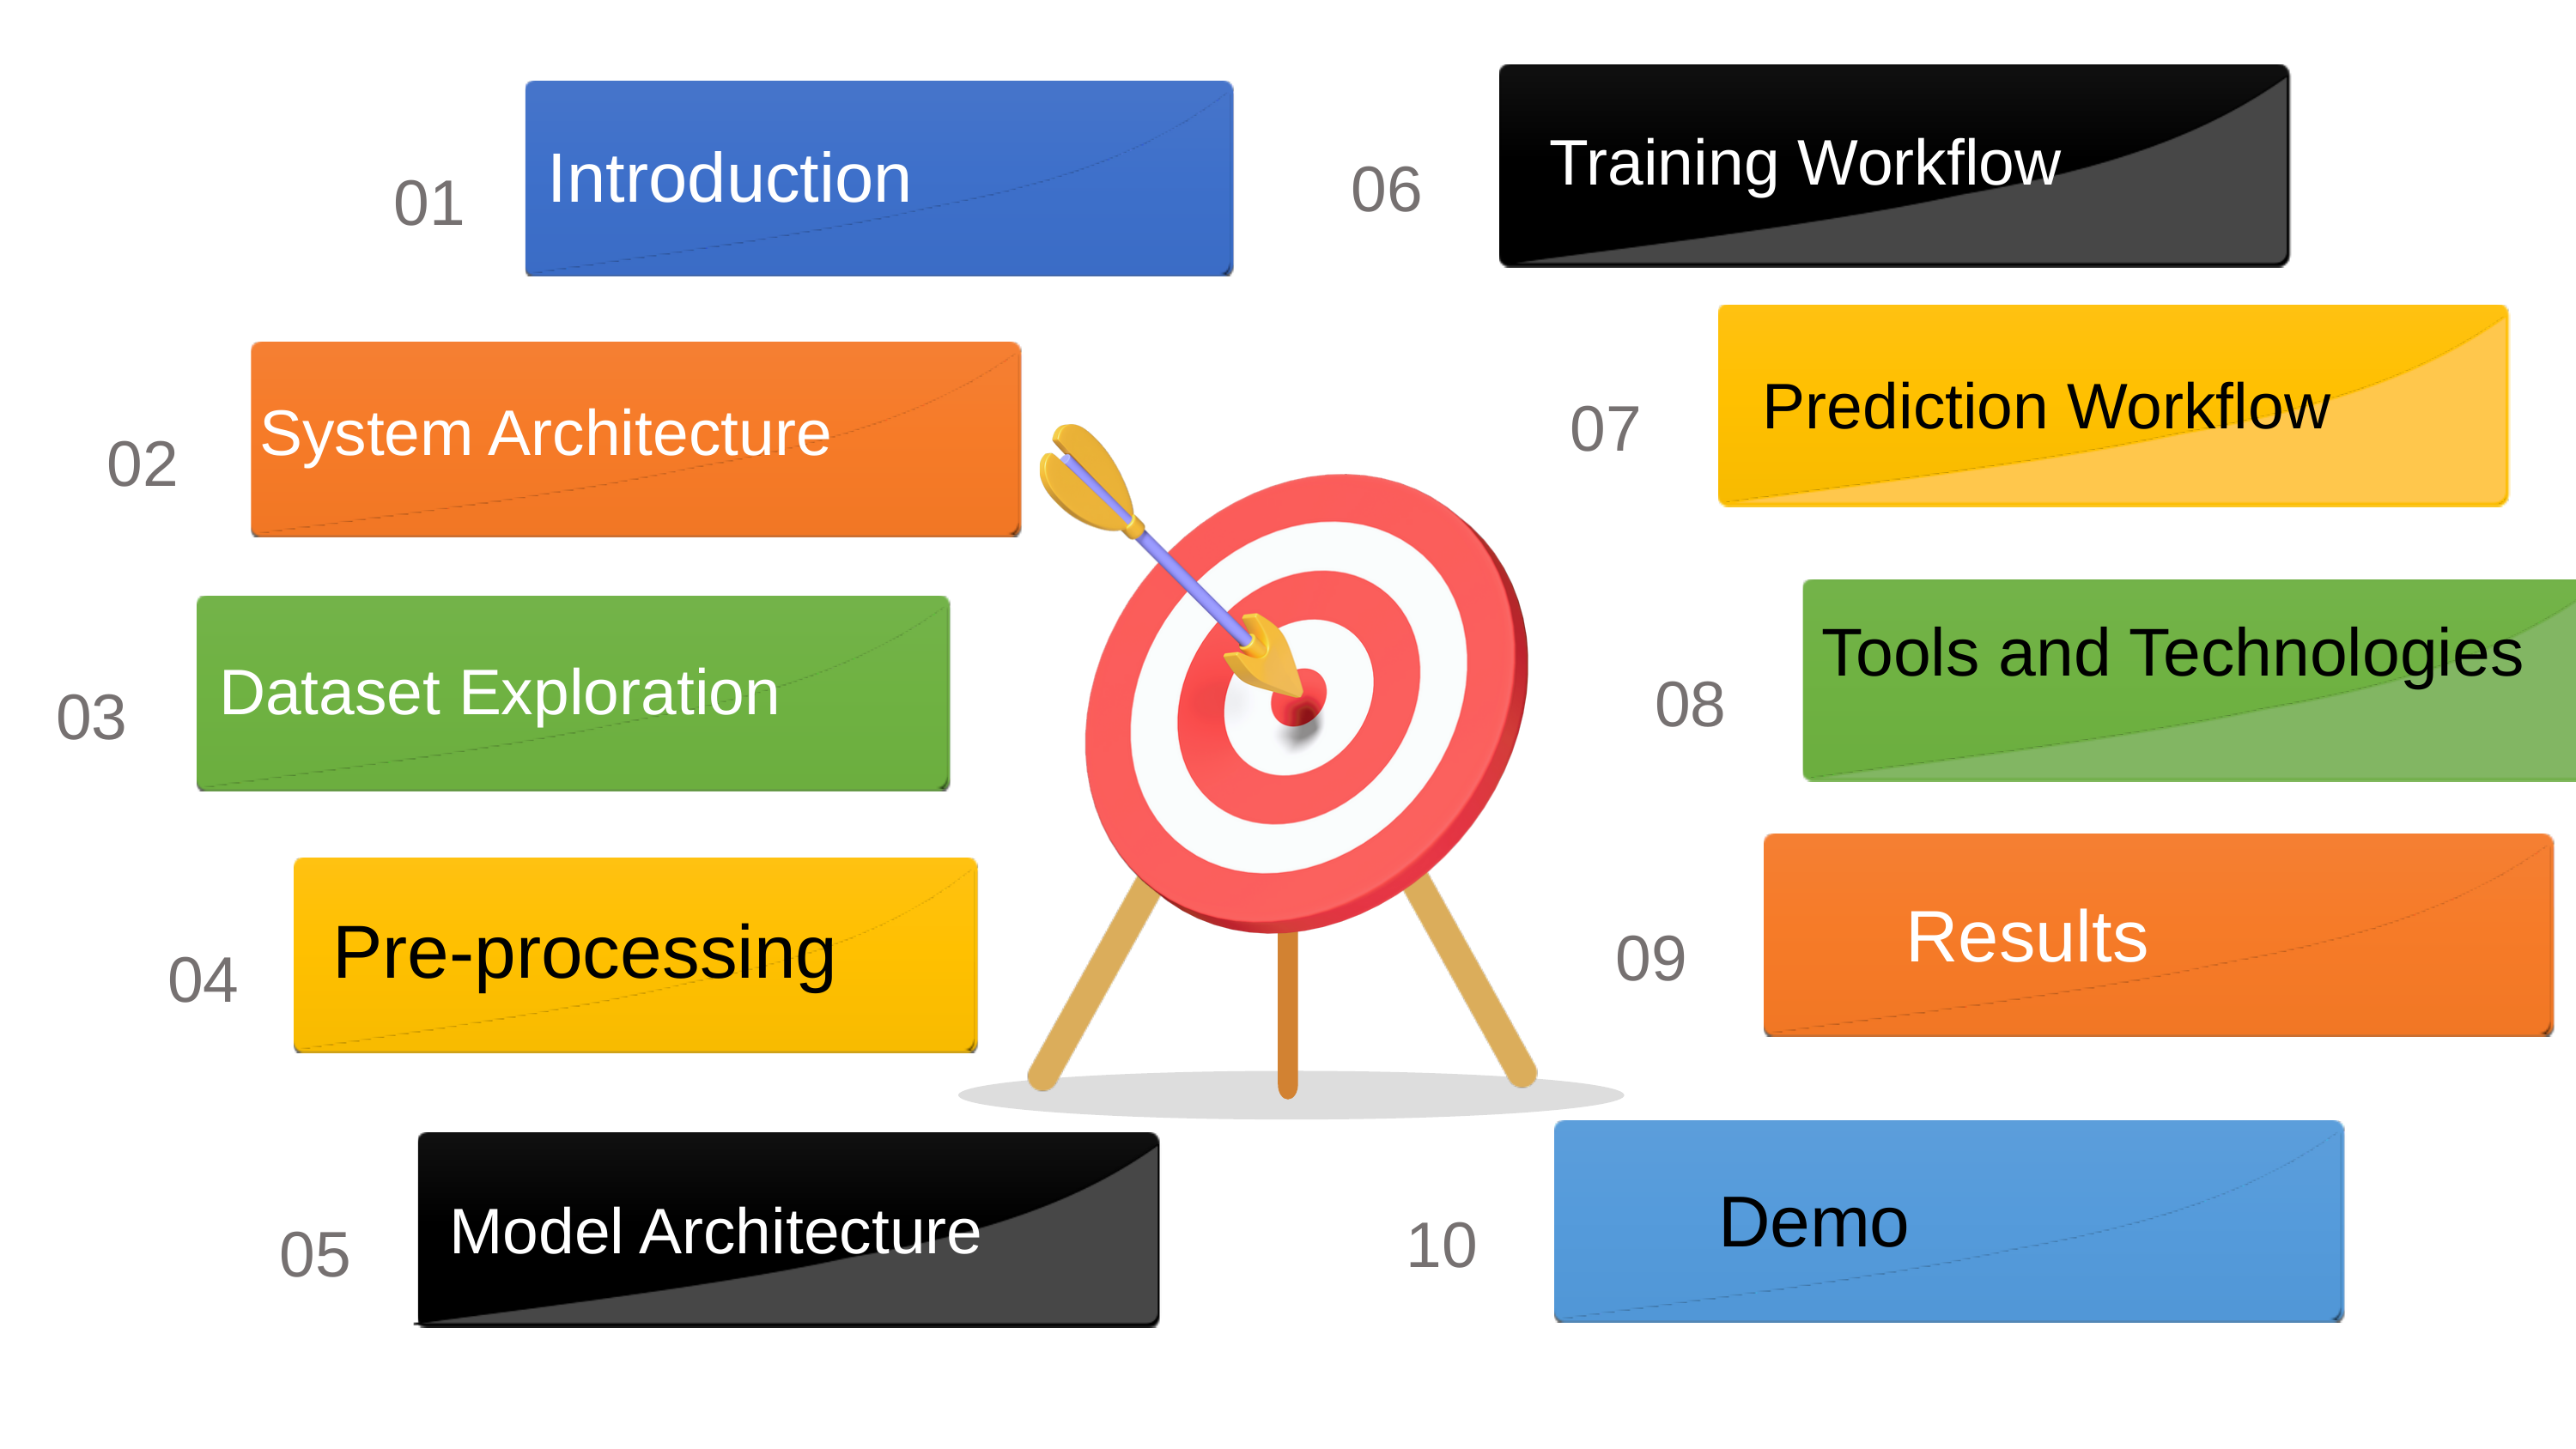

Training Workflow
Introduction
06
01

Prediction Workflow

07
System Architecture
02

Tools and Technologies

Dataset Exploration
08
03

Results
Pre-processing
09
04

Demo
Model Architecture
10
05